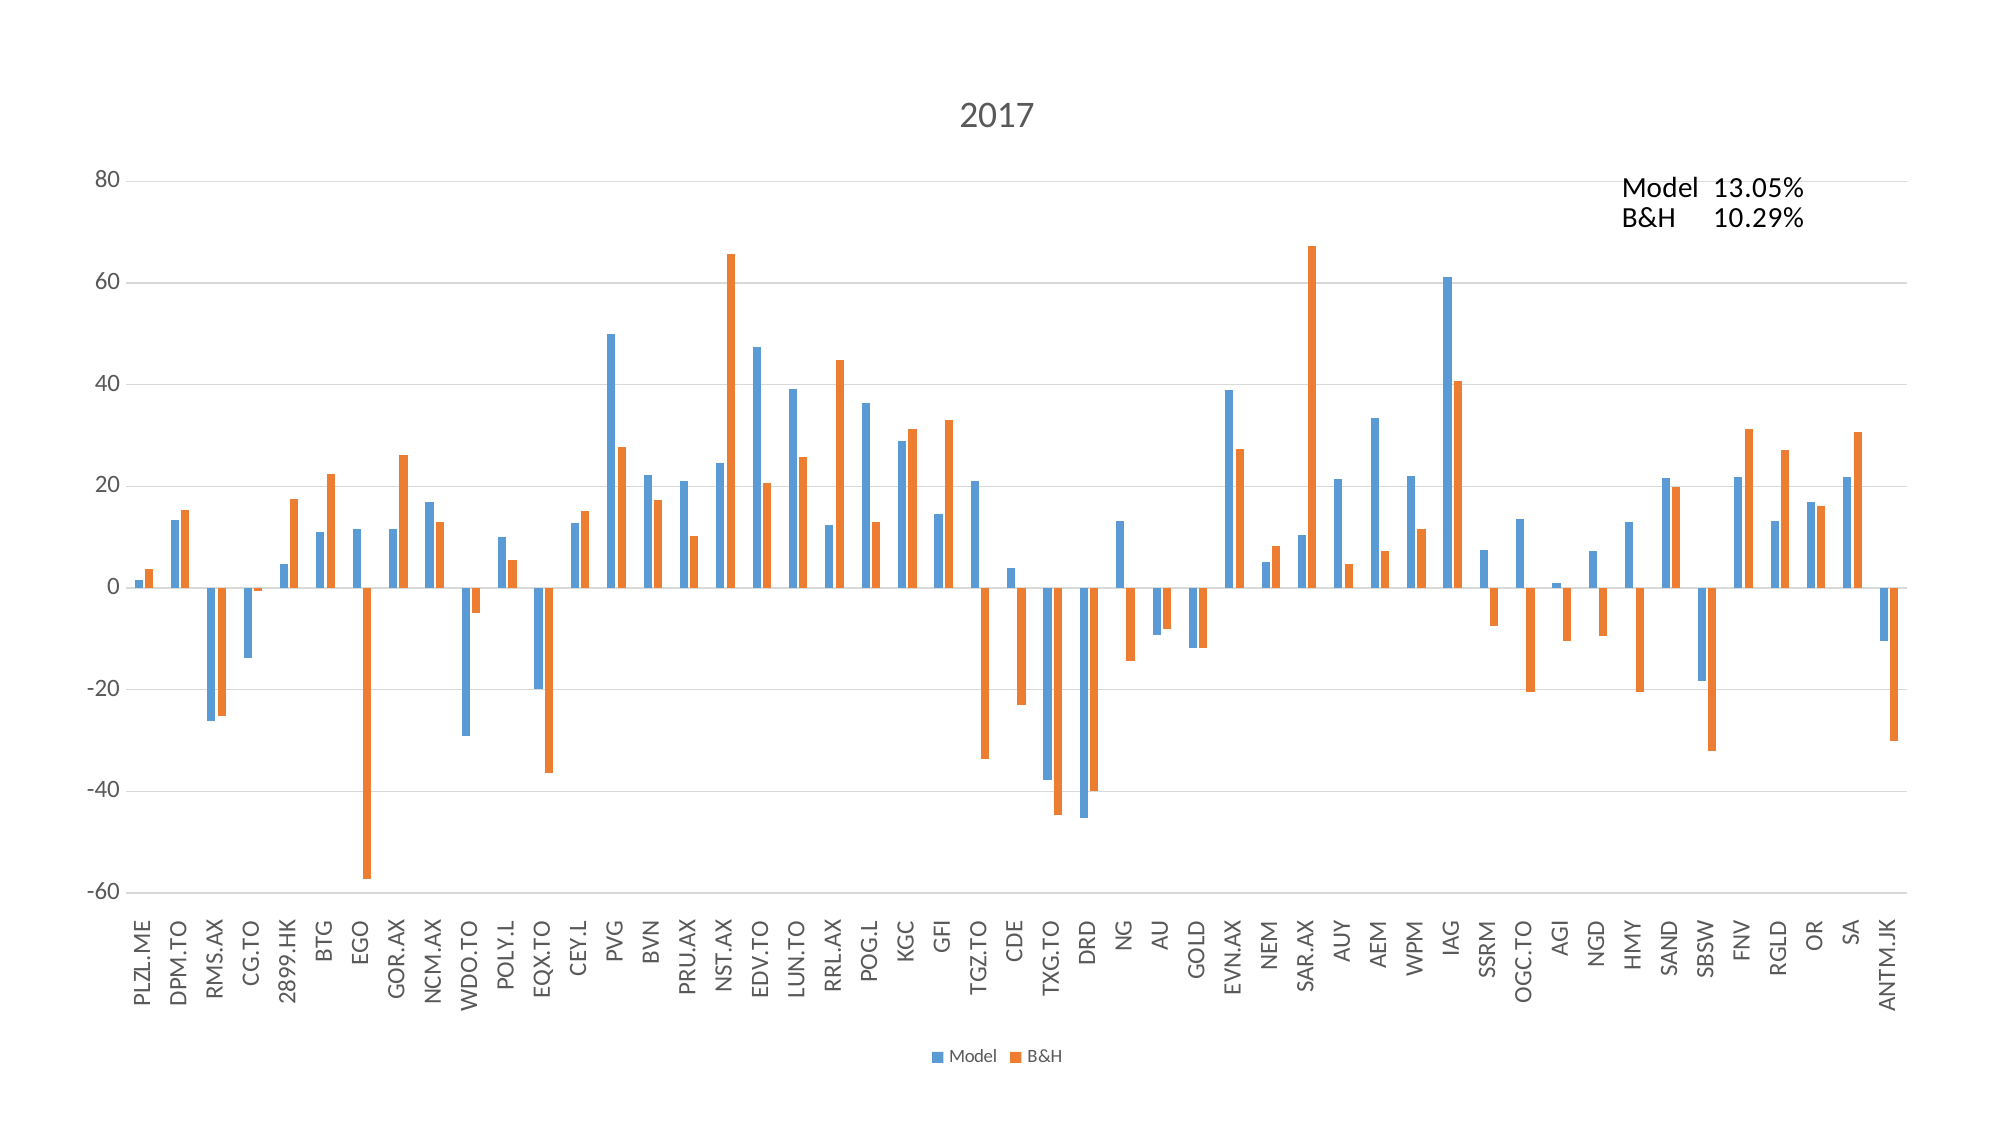

### Chart: 2017

| Category | Model | B&H |
|---|---|---|
| PLZL.ME   | 1.61 | 3.67 |
| DPM.TO   | 13.45 | 15.38 |
| RMS.AX   | -26.14 | -25.24 |
| CG.TO   | -13.73 | -0.62 |
| 2899.HK   | 4.75 | 17.53 |
| BTG   | 11.04 | 22.53 |
| EGO   | 11.71 | -57.19 |
| GOR.AX   | 11.6 | 26.13 |
| NCM.AX   | 16.89 | 13.03 |
| WDO.TO   | -29.11 | -4.95 |
| POLY.L   | 10.09 | 5.56 |
| EQX.TO   | -19.84 | -36.36 |
| CEY.L   | 12.79 | 15.13 |
| PVG   | 49.89 | 27.77 |
| BVN   | 22.18 | 17.24 |
| PRU.AX   | 21.09 | 10.29 |
| NST.AX   | 24.61 | 65.76 |
| EDV.TO   | 47.49 | 20.61 |
| LUN.TO   | 39.11 | 25.71 |
| RRL.AX   | 12.46 | 44.78 |
| POG.L   | 36.33 | 12.97 |
| KGC   | 28.96 | 31.31 |
| GFI   | 14.55 | 33.13 |
| TGZ.TO   | 21.11 | -33.56 |
| CDE   | 4.02 | -23.0 |
| TXG.TO   | -37.82 | -44.72 |
| DRD   | -45.32 | -39.96 |
| NG   | 13.23 | -14.38 |
| AU   | -9.15 | -8.12 |
| GOLD   | -11.85 | -11.71 |
| EVN.AX   | 38.99 | 27.4 |
| NEM   | 5.18 | 8.35 |
| SAR.AX   | 10.42 | 67.33 |
| AUY   | 21.53 | 4.7 |
| AEM   | 33.44 | 7.27 |
| WPM   | 22.11 | 11.65 |
| IAG   | 61.08 | 40.82 |
| SSRM   | 7.54 | -7.38 |
| OGC.TO   | 13.5 | -20.44 |
| AGI   | 1.06 | -10.33 |
| NGD   | 7.2 | -9.37 |
| HMY   | 13.05 | -20.43 |
| SAND   | 21.64 | 19.95 |
| SBSW   | -18.24 | -32.13 |
| FNV   | 21.79 | 31.35 |
| RGLD   | 13.18 | 27.06 |
| OR   | 17.02 | 16.18 |
| SA   | 21.89 | 30.64 |
| ANTM.JK   | -10.38 | -30.17 |